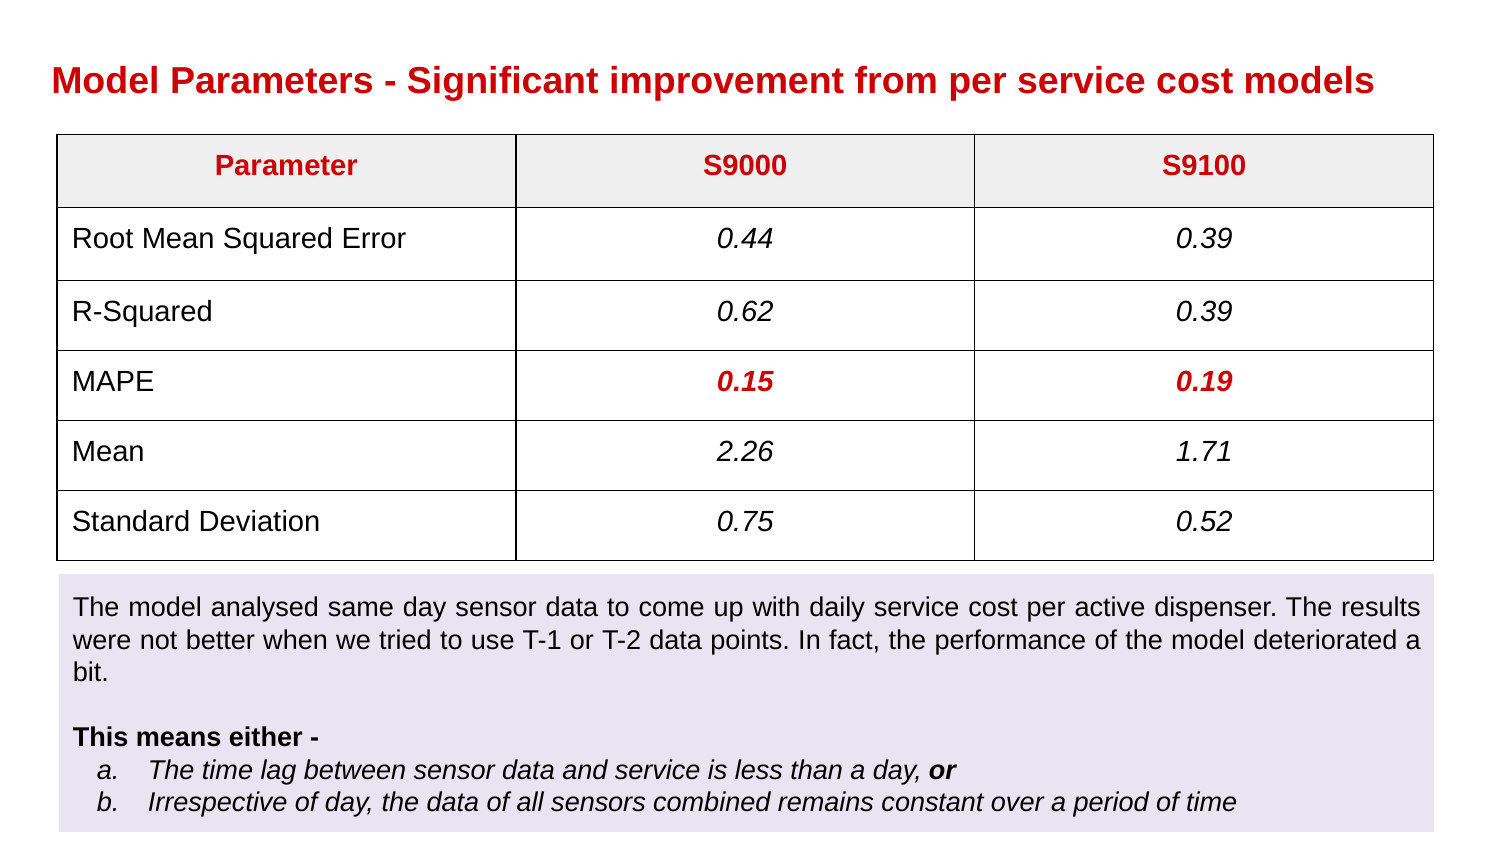

Model Parameters - Significant improvement from per service cost models
| Parameter | S9000 | S9100 |
| --- | --- | --- |
| Root Mean Squared Error | 0.44 | 0.39 |
| R-Squared | 0.62 | 0.39 |
| MAPE | 0.15 | 0.19 |
| Mean | 2.26 | 1.71 |
| Standard Deviation | 0.75 | 0.52 |
The model analysed same day sensor data to come up with daily service cost per active dispenser. The results were not better when we tried to use T-1 or T-2 data points. In fact, the performance of the model deteriorated a bit.

This means either -
The time lag between sensor data and service is less than a day, or
Irrespective of day, the data of all sensors combined remains constant over a period of time